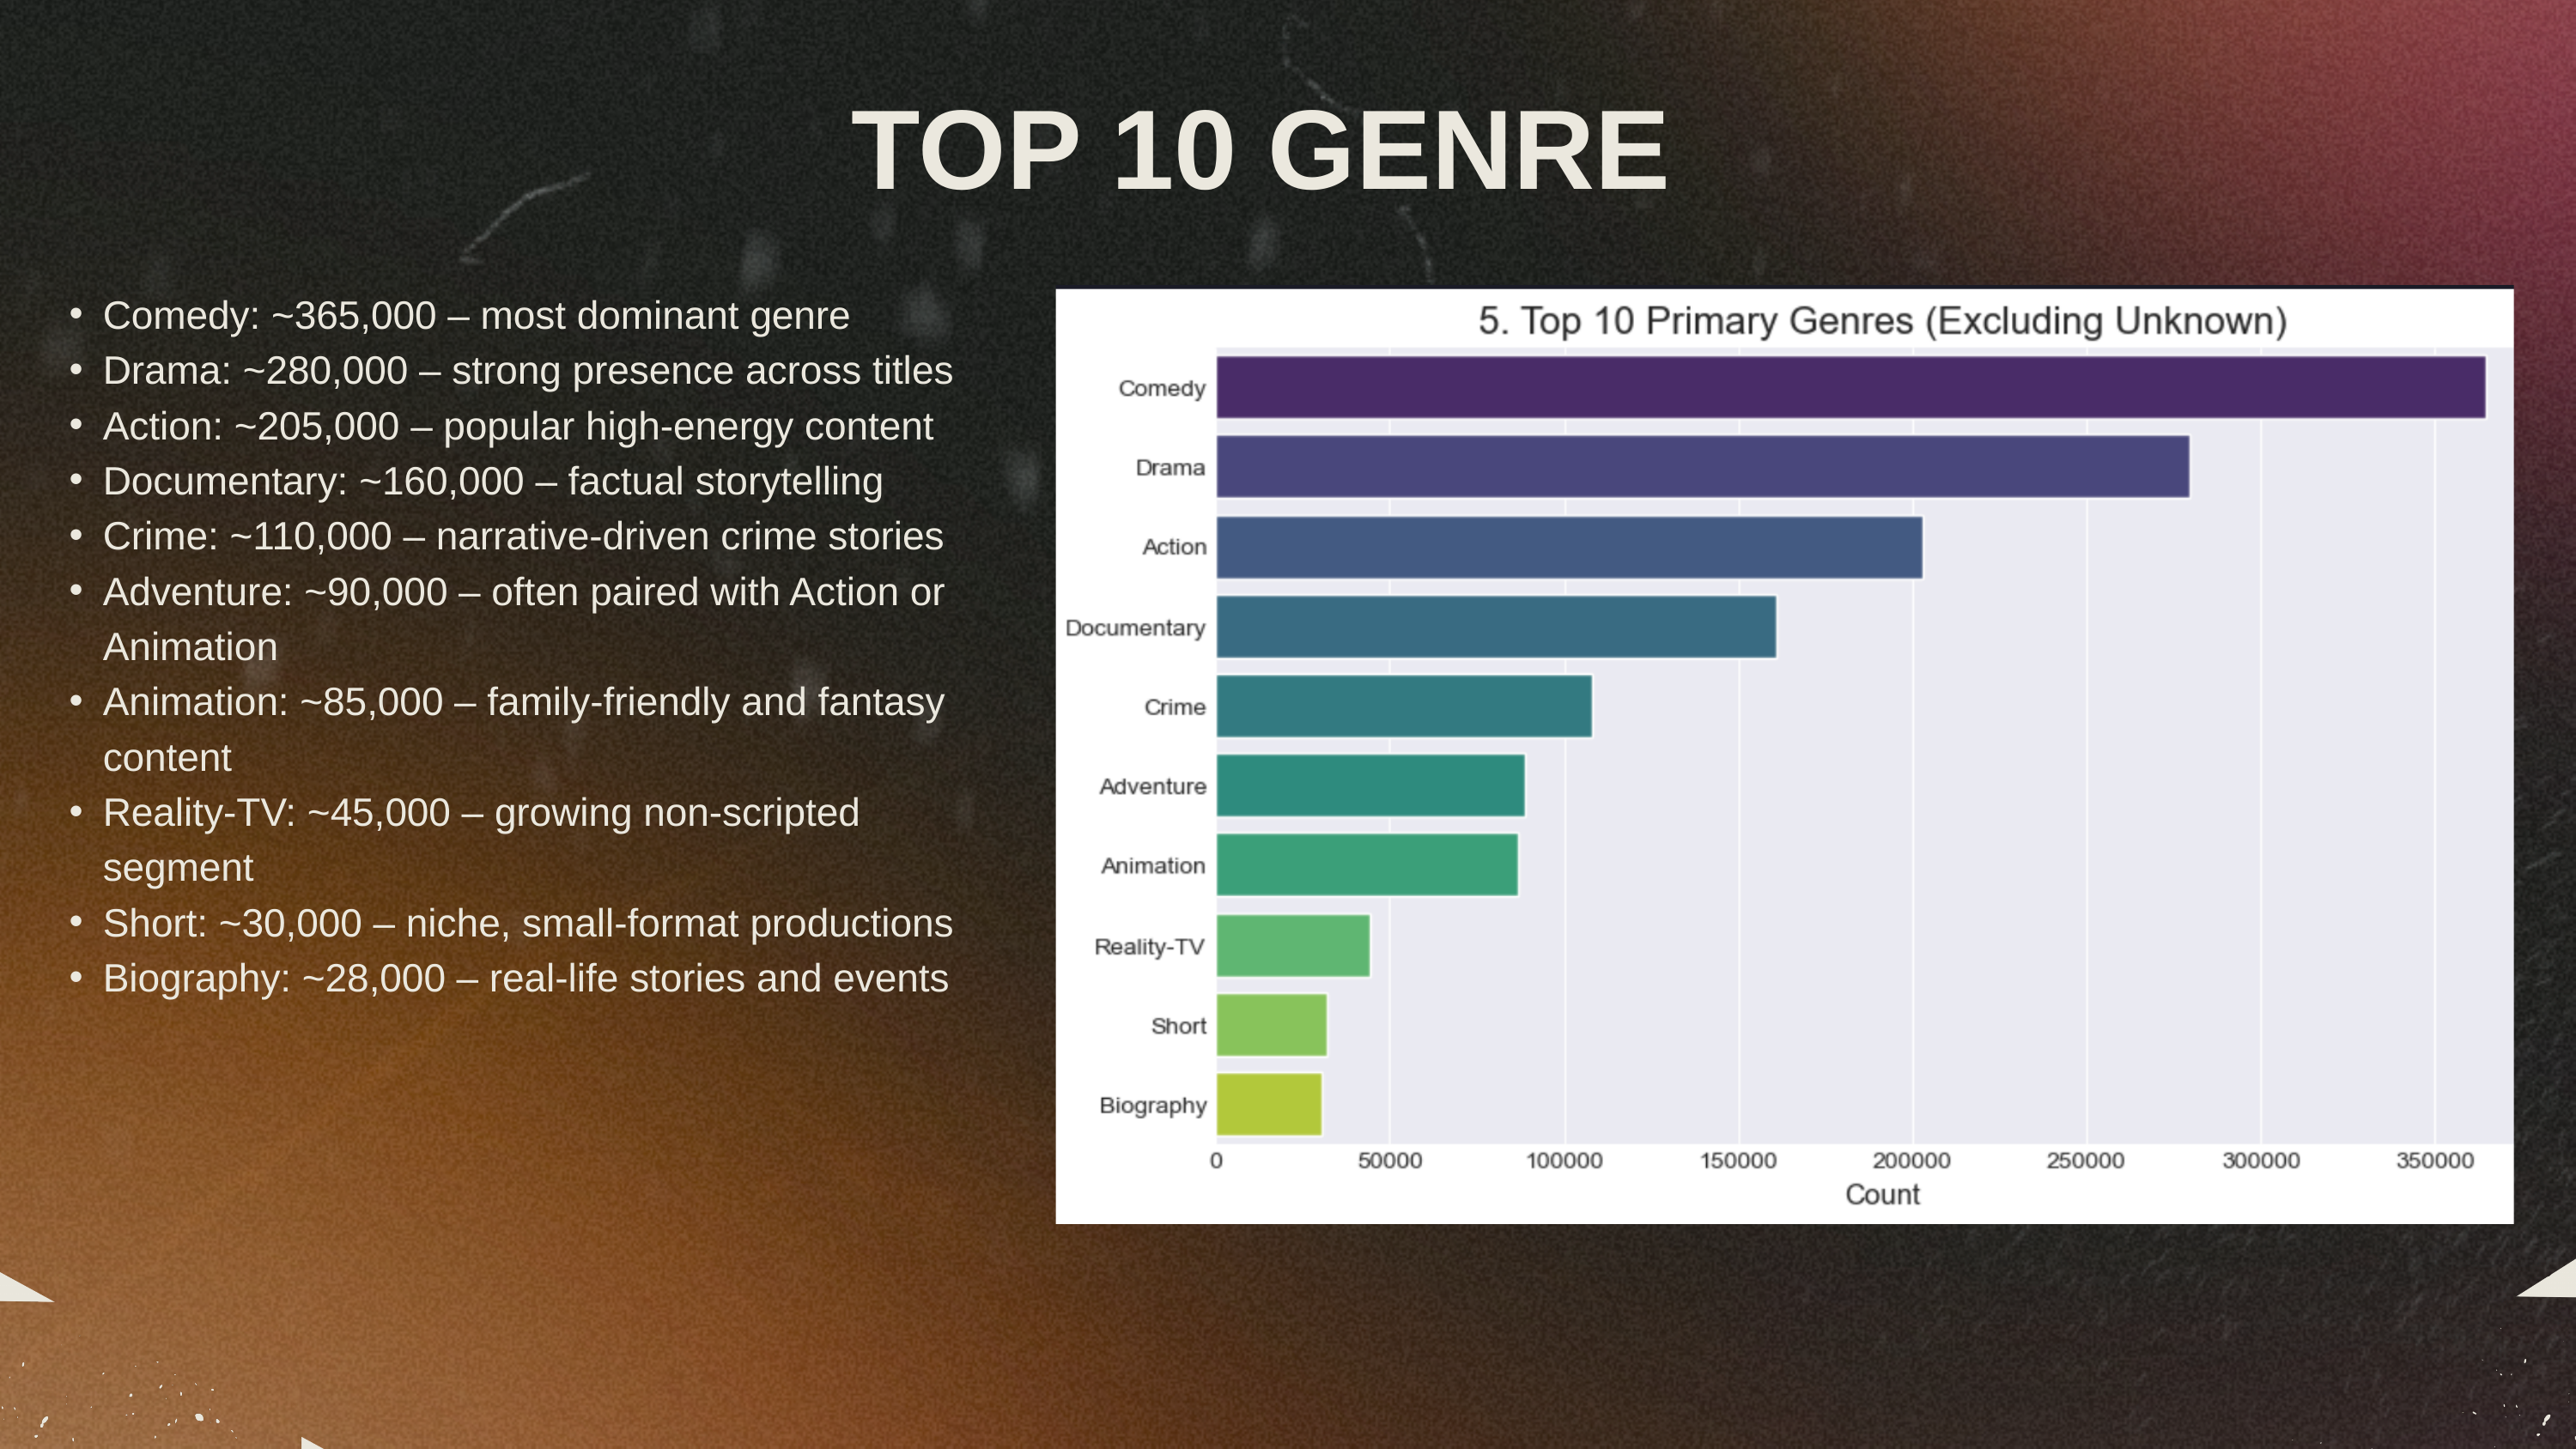

TOP 10 GENRE
Comedy: ~365,000 – most dominant genre
Drama: ~280,000 – strong presence across titles
Action: ~205,000 – popular high-energy content
Documentary: ~160,000 – factual storytelling
Crime: ~110,000 – narrative-driven crime stories
Adventure: ~90,000 – often paired with Action or Animation
Animation: ~85,000 – family-friendly and fantasy content
Reality-TV: ~45,000 – growing non-scripted segment
Short: ~30,000 – niche, small-format productions
Biography: ~28,000 – real-life stories and events